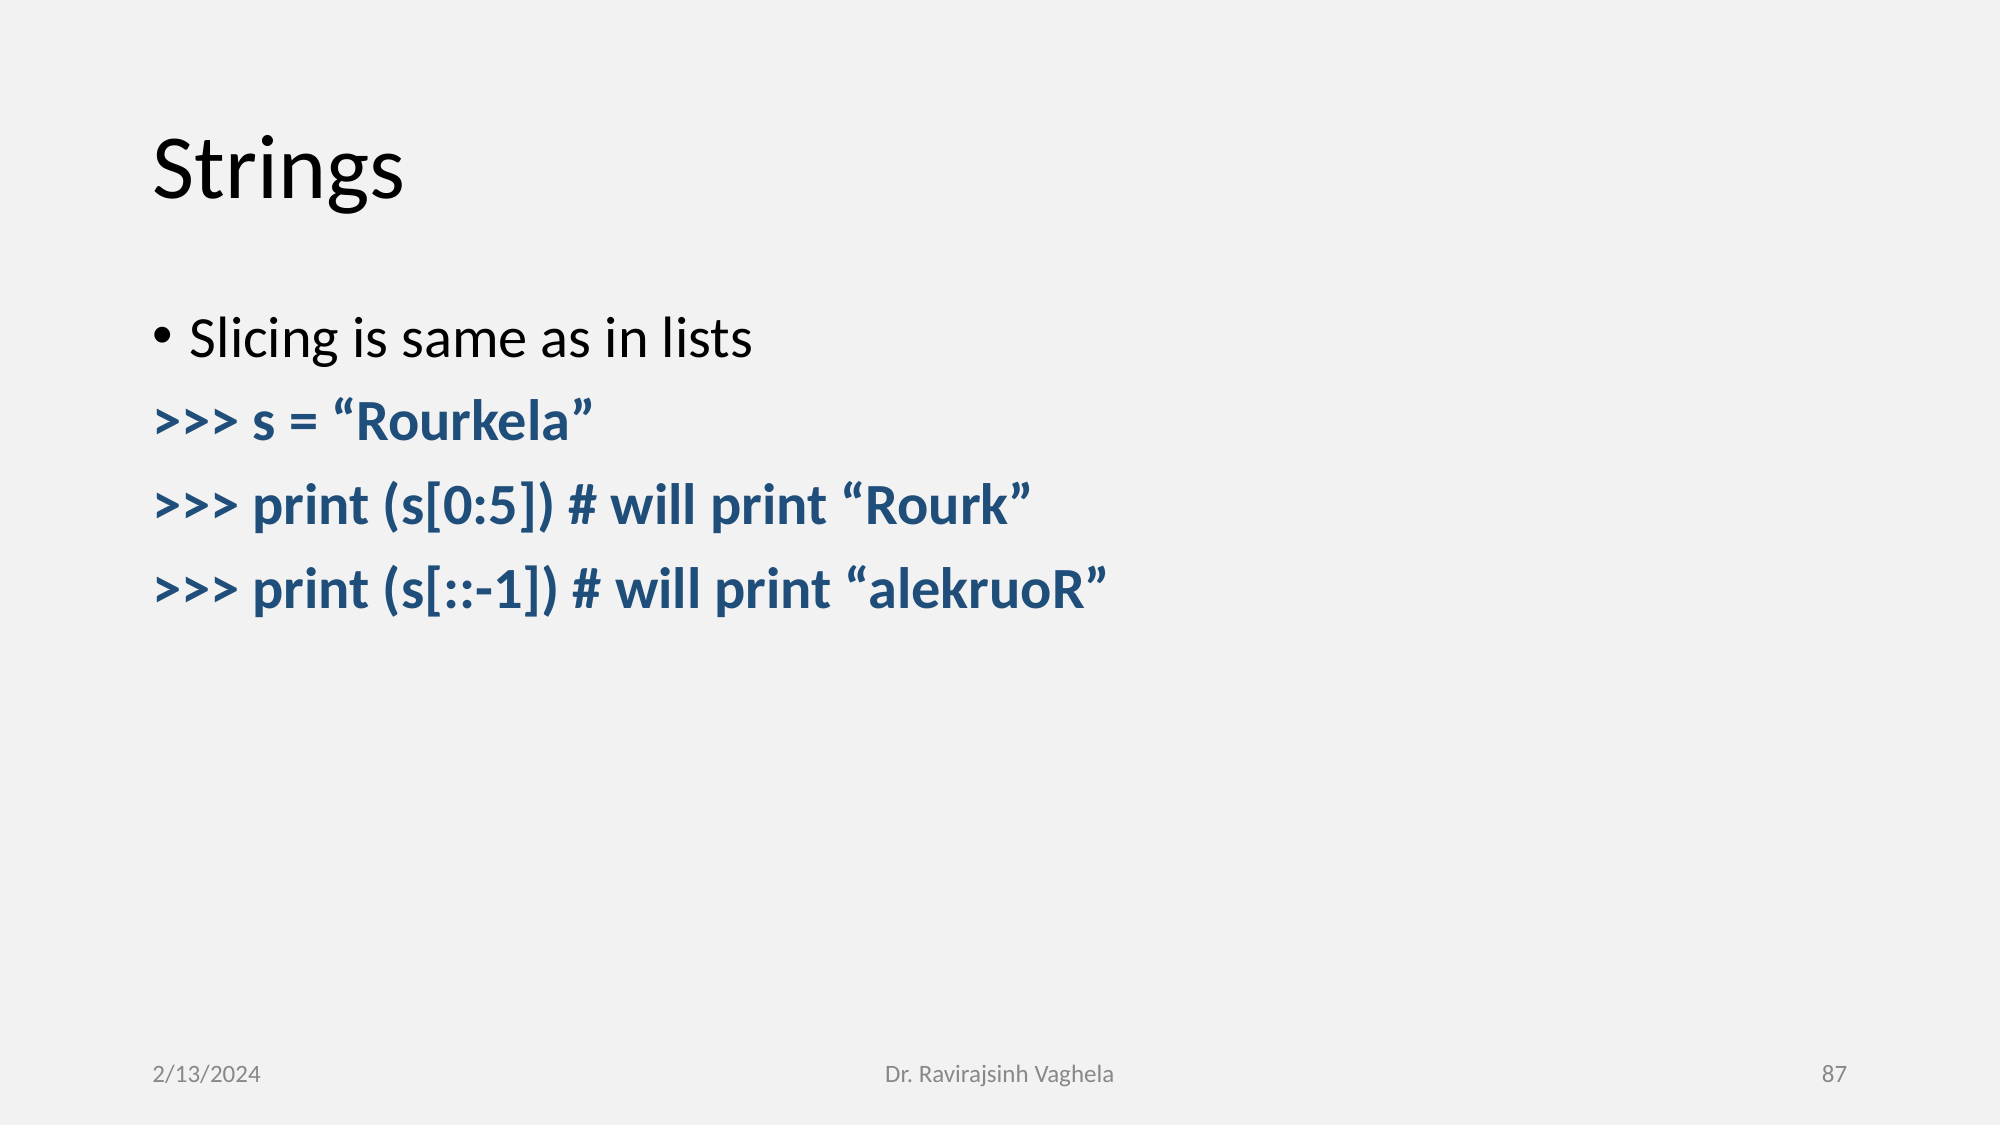

# Strings
Slicing is same as in lists
>>> s = “Rourkela”
>>> print (s[0:5]) # will print “Rourk”
>>> print (s[::-1]) # will print “alekruoR”
2/13/2024
Dr. Ravirajsinh Vaghela
87